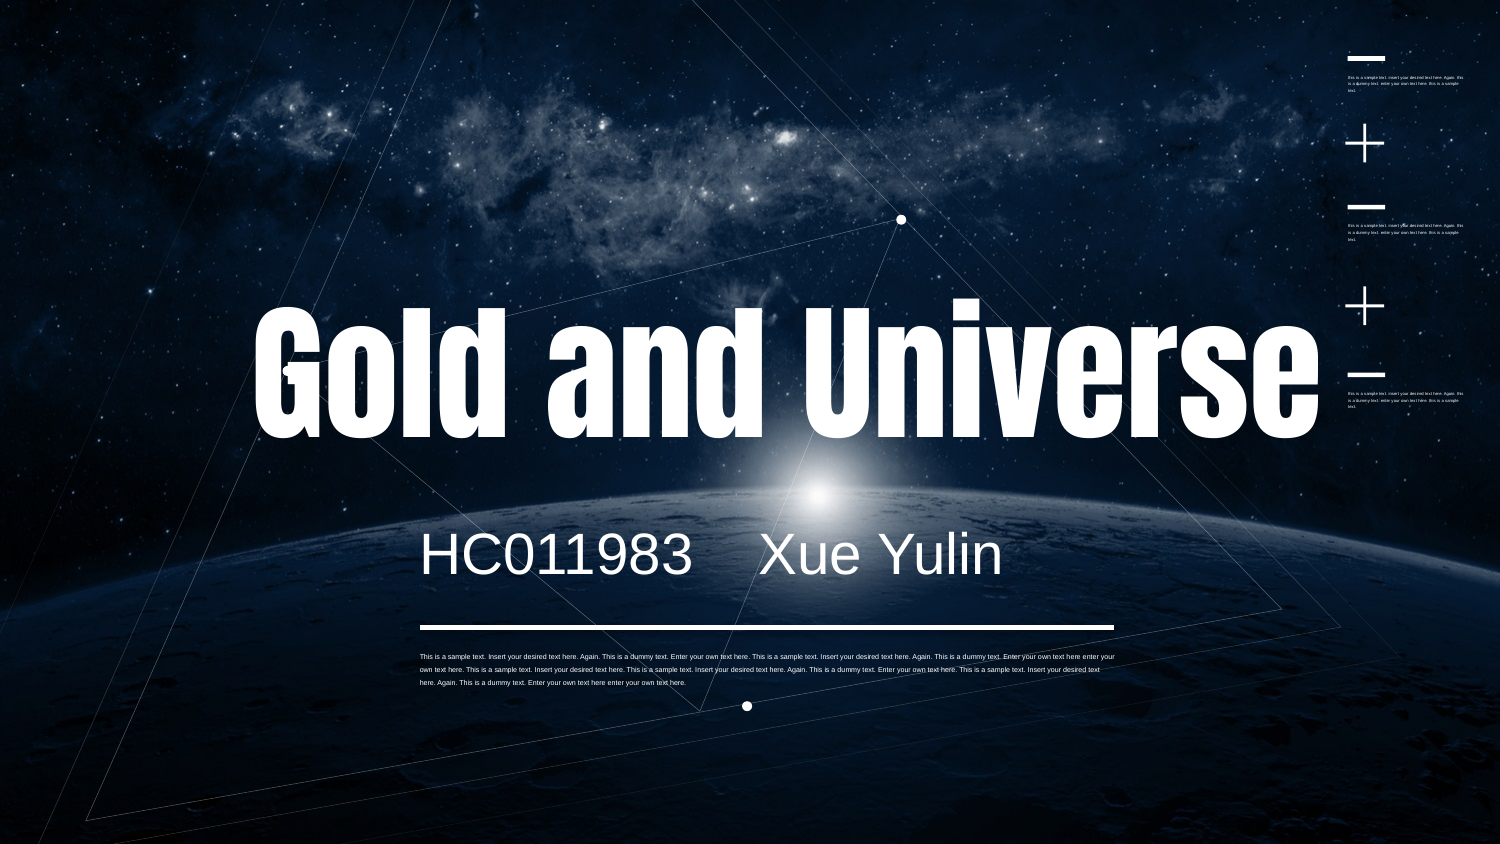

this is a sample text. insert your desired text here. Again. this is a dummy text. enter your own text here. this is a sample text.

this is a sample text. insert your desired text here. Again. this is a dummy text. enter your own text here. this is a sample text.

Gold and Universe

this is a sample text. insert your desired text here. Again. this is a dummy text. enter your own text here. this is a sample text.
HC011983    Xue Yulin

This is a sample text. Insert your desired text here. Again. This is a dummy text. Enter your own text here. This is a sample text. Insert your desired text here. Again. This is a dummy text. Enter your own text here enter your own text here. This is a sample text. Insert your desired text here. This is a sample text. Insert your desired text here. Again. This is a dummy text. Enter your own text here. This is a sample text. Insert your desired text here. Again. This is a dummy text. Enter your own text here enter your own text here.